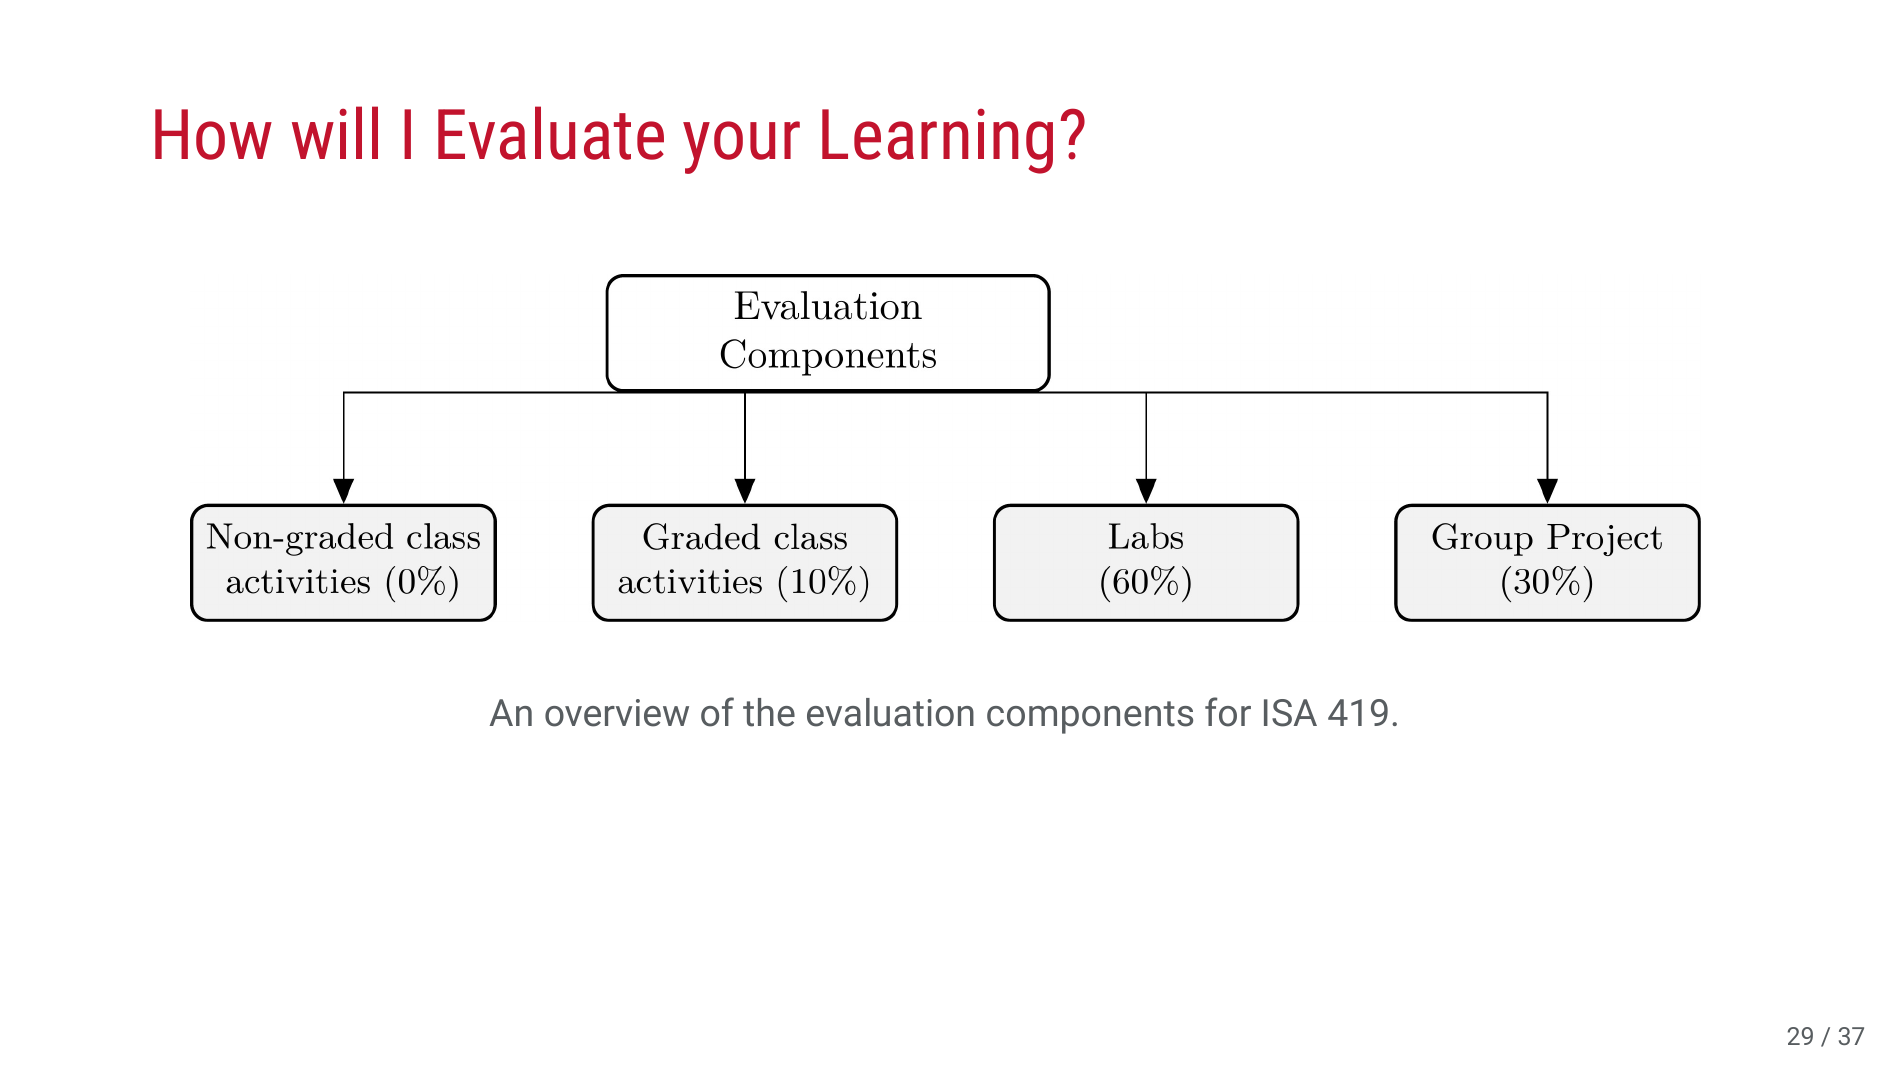

# How will I Evaluate your Learning?

An overview of the evaluation components for ISA 419.
29 / 37